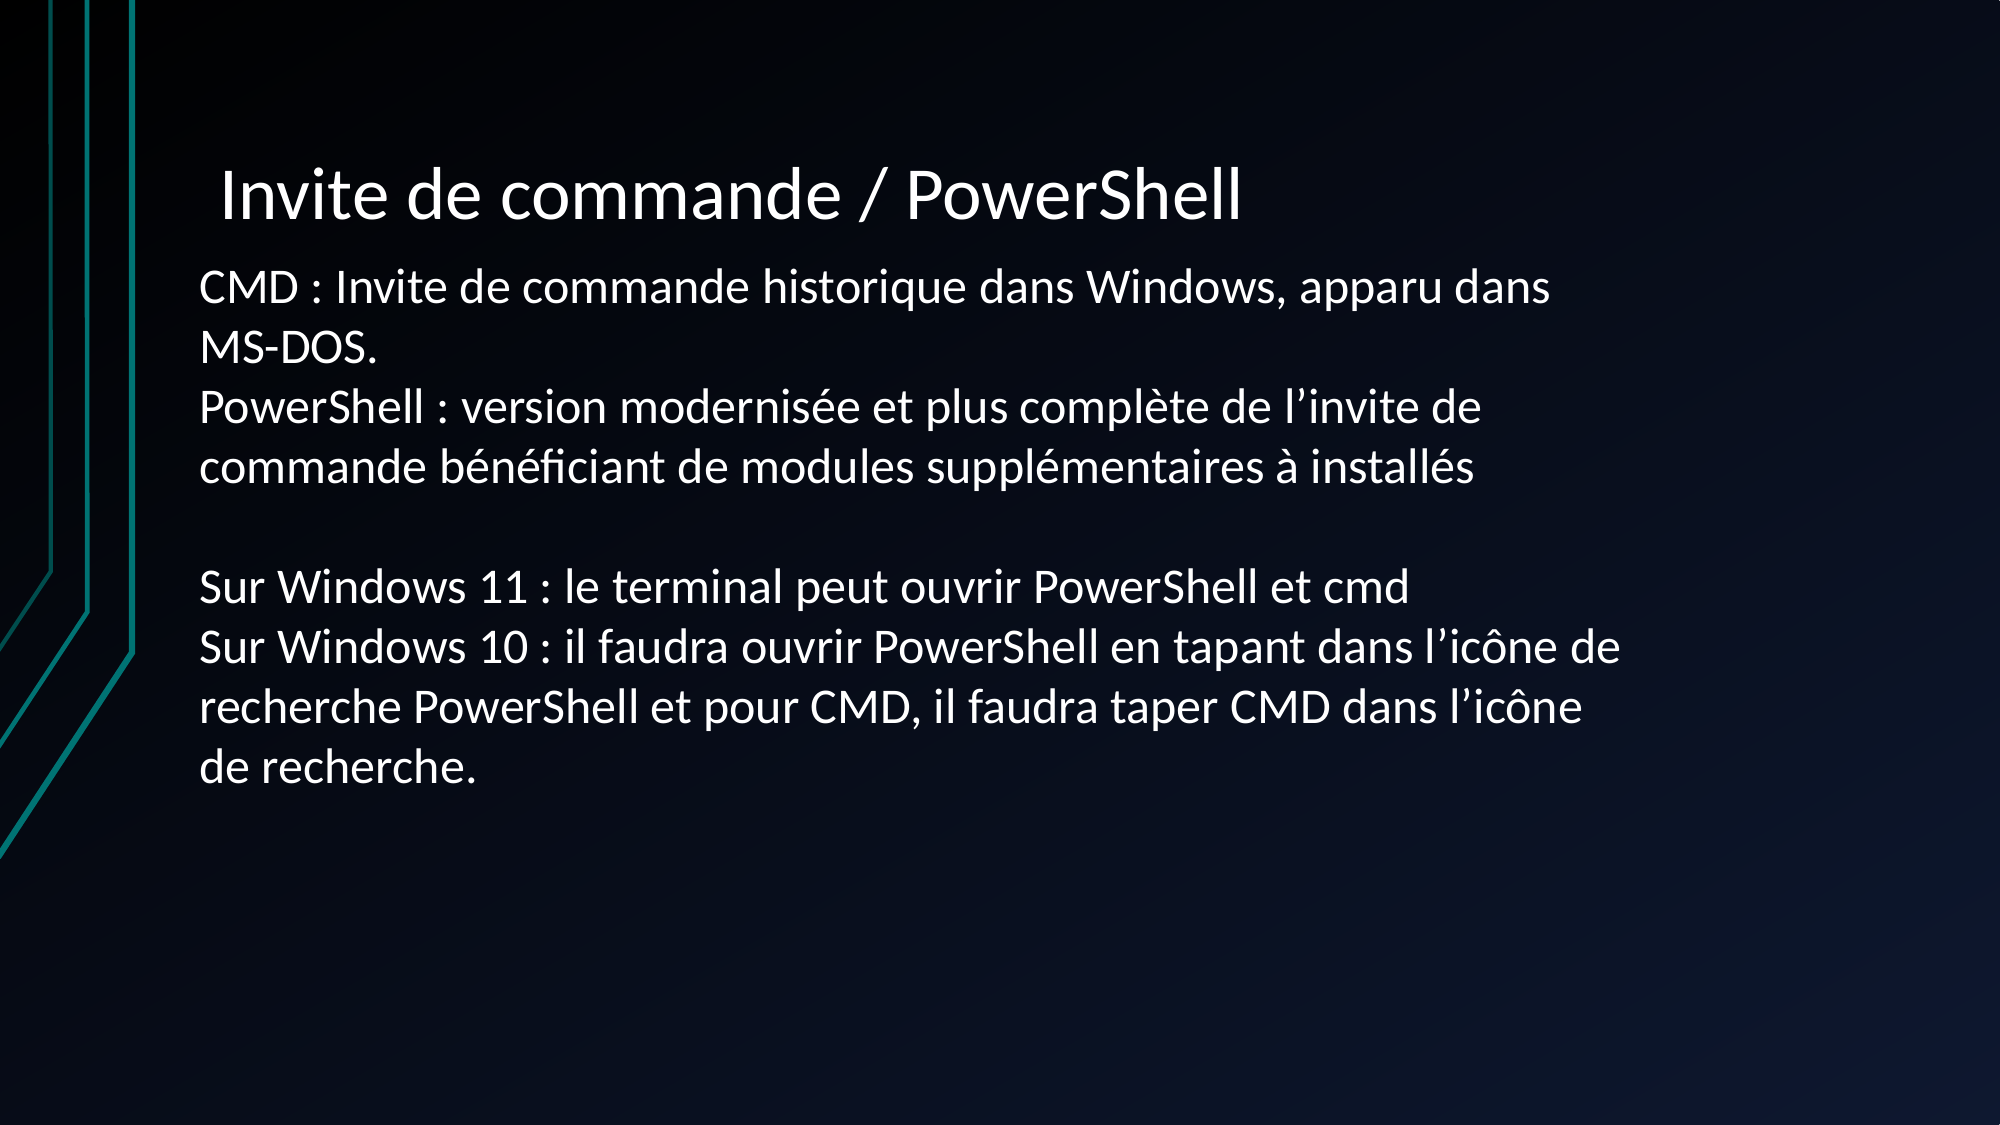

# Invite de commande / PowerShell
CMD : Invite de commande historique dans Windows, apparu dans MS-DOS.
PowerShell : version modernisée et plus complète de l’invite de commande bénéficiant de modules supplémentaires à installés

Sur Windows 11 : le terminal peut ouvrir PowerShell et cmd
Sur Windows 10 : il faudra ouvrir PowerShell en tapant dans l’icône de recherche PowerShell et pour CMD, il faudra taper CMD dans l’icône  de recherche.